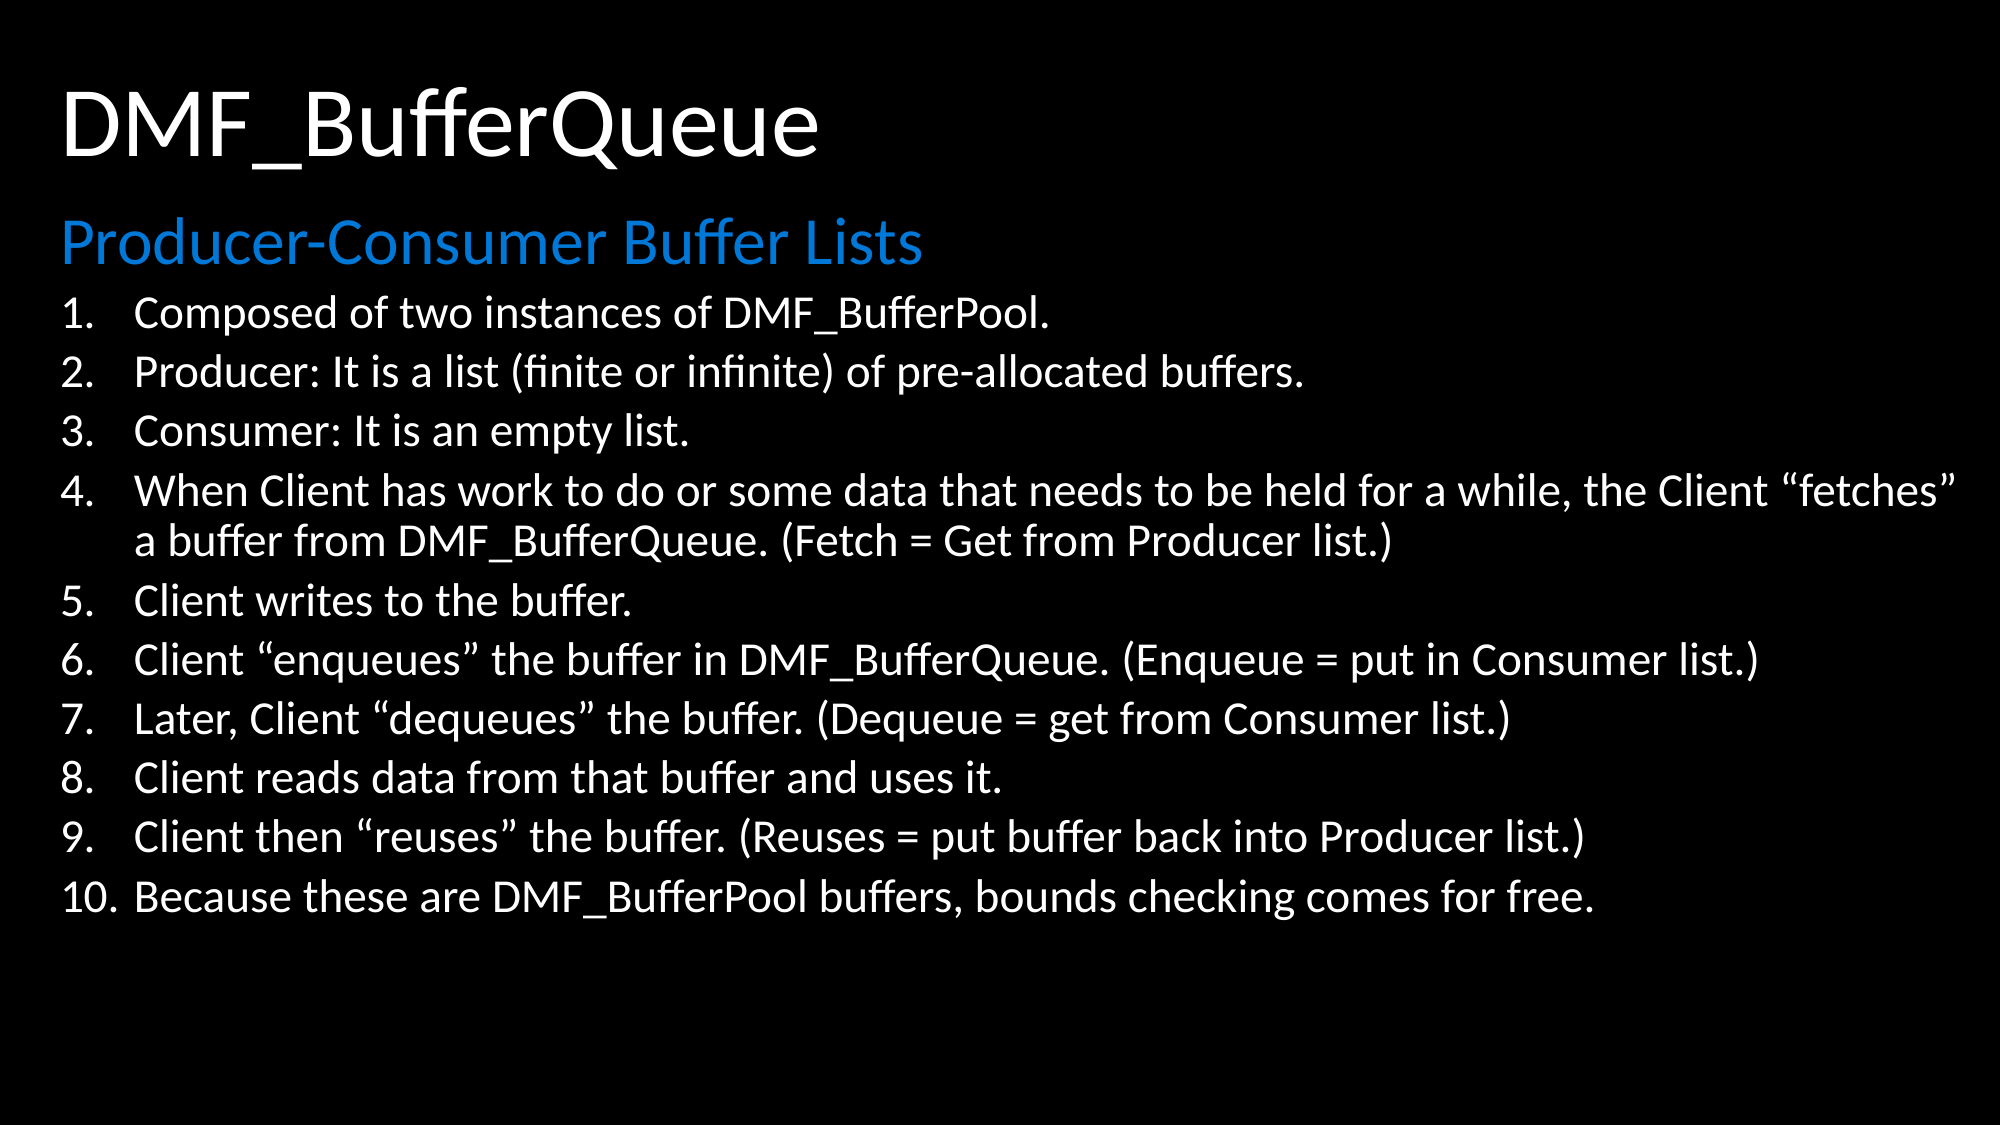

# DMF_BufferQueue
Producer-Consumer Buffer Lists
Composed of two instances of DMF_BufferPool.
Producer: It is a list (finite or infinite) of pre-allocated buffers.
Consumer: It is an empty list.
When Client has work to do or some data that needs to be held for a while, the Client “fetches” a buffer from DMF_BufferQueue. (Fetch = Get from Producer list.)
Client writes to the buffer.
Client “enqueues” the buffer in DMF_BufferQueue. (Enqueue = put in Consumer list.)
Later, Client “dequeues” the buffer. (Dequeue = get from Consumer list.)
Client reads data from that buffer and uses it.
Client then “reuses” the buffer. (Reuses = put buffer back into Producer list.)
Because these are DMF_BufferPool buffers, bounds checking comes for free.